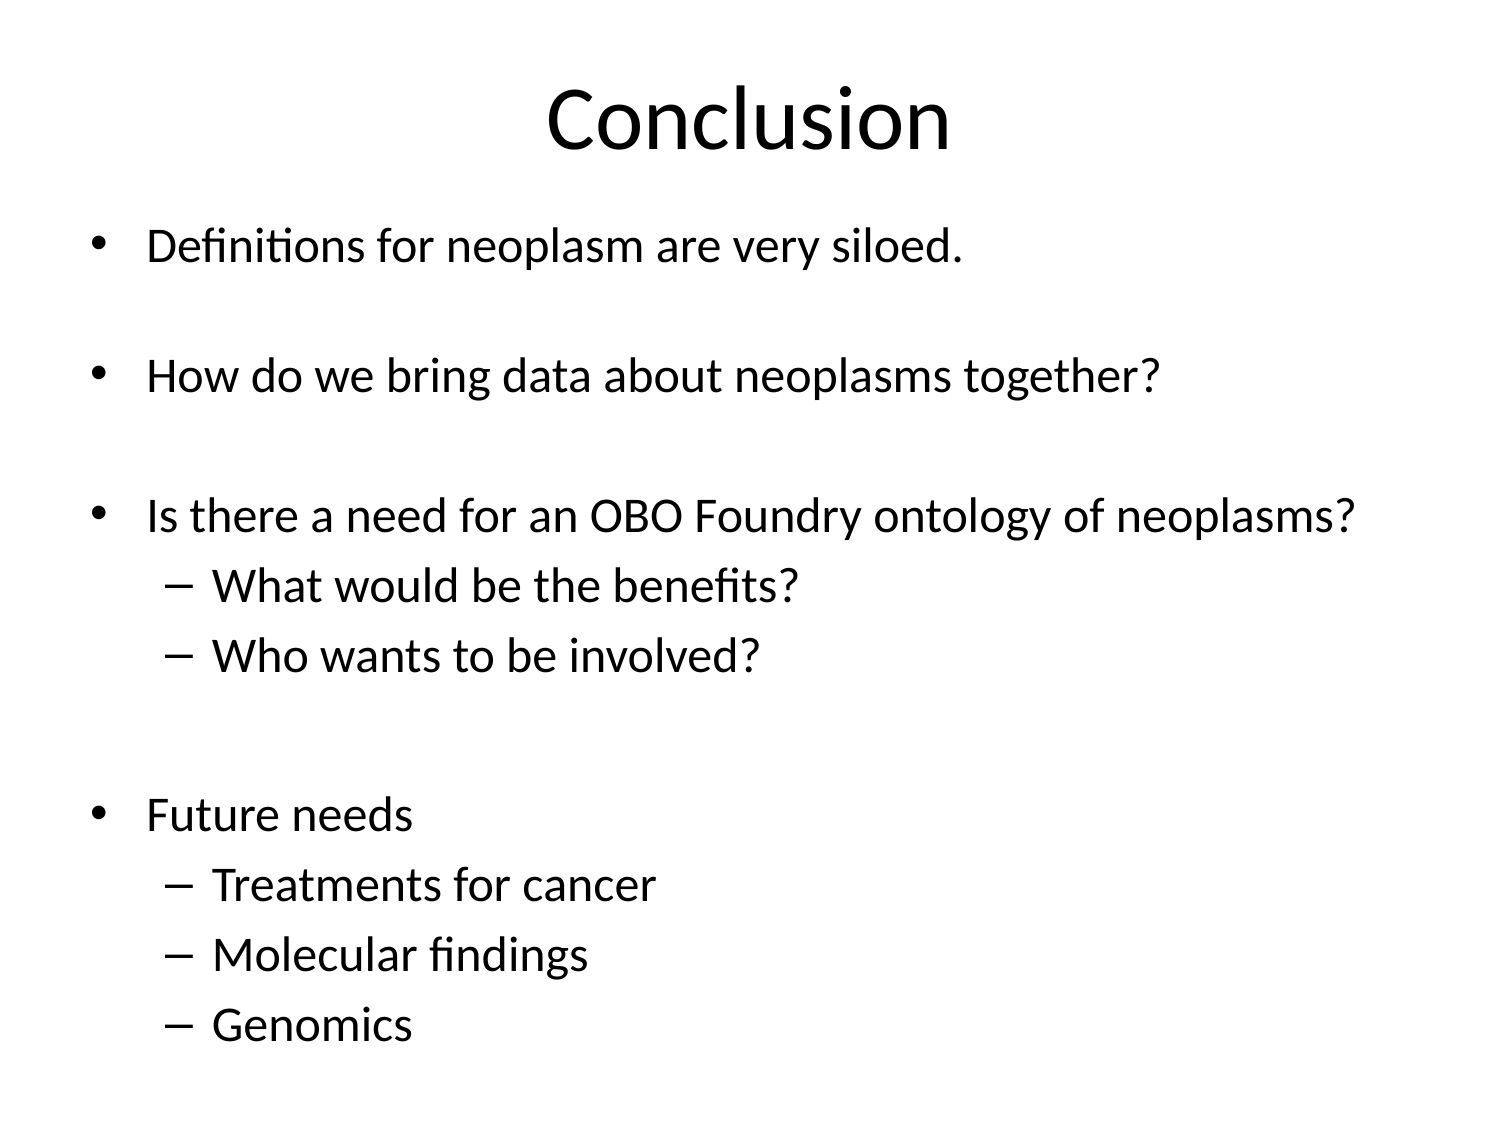

# Conclusion
Definitions for neoplasm are very siloed.
How do we bring data about neoplasms together?

Is there a need for an OBO Foundry ontology of neoplasms?
What would be the benefits?
Who wants to be involved?

Future needs
Treatments for cancer
Molecular findings
Genomics